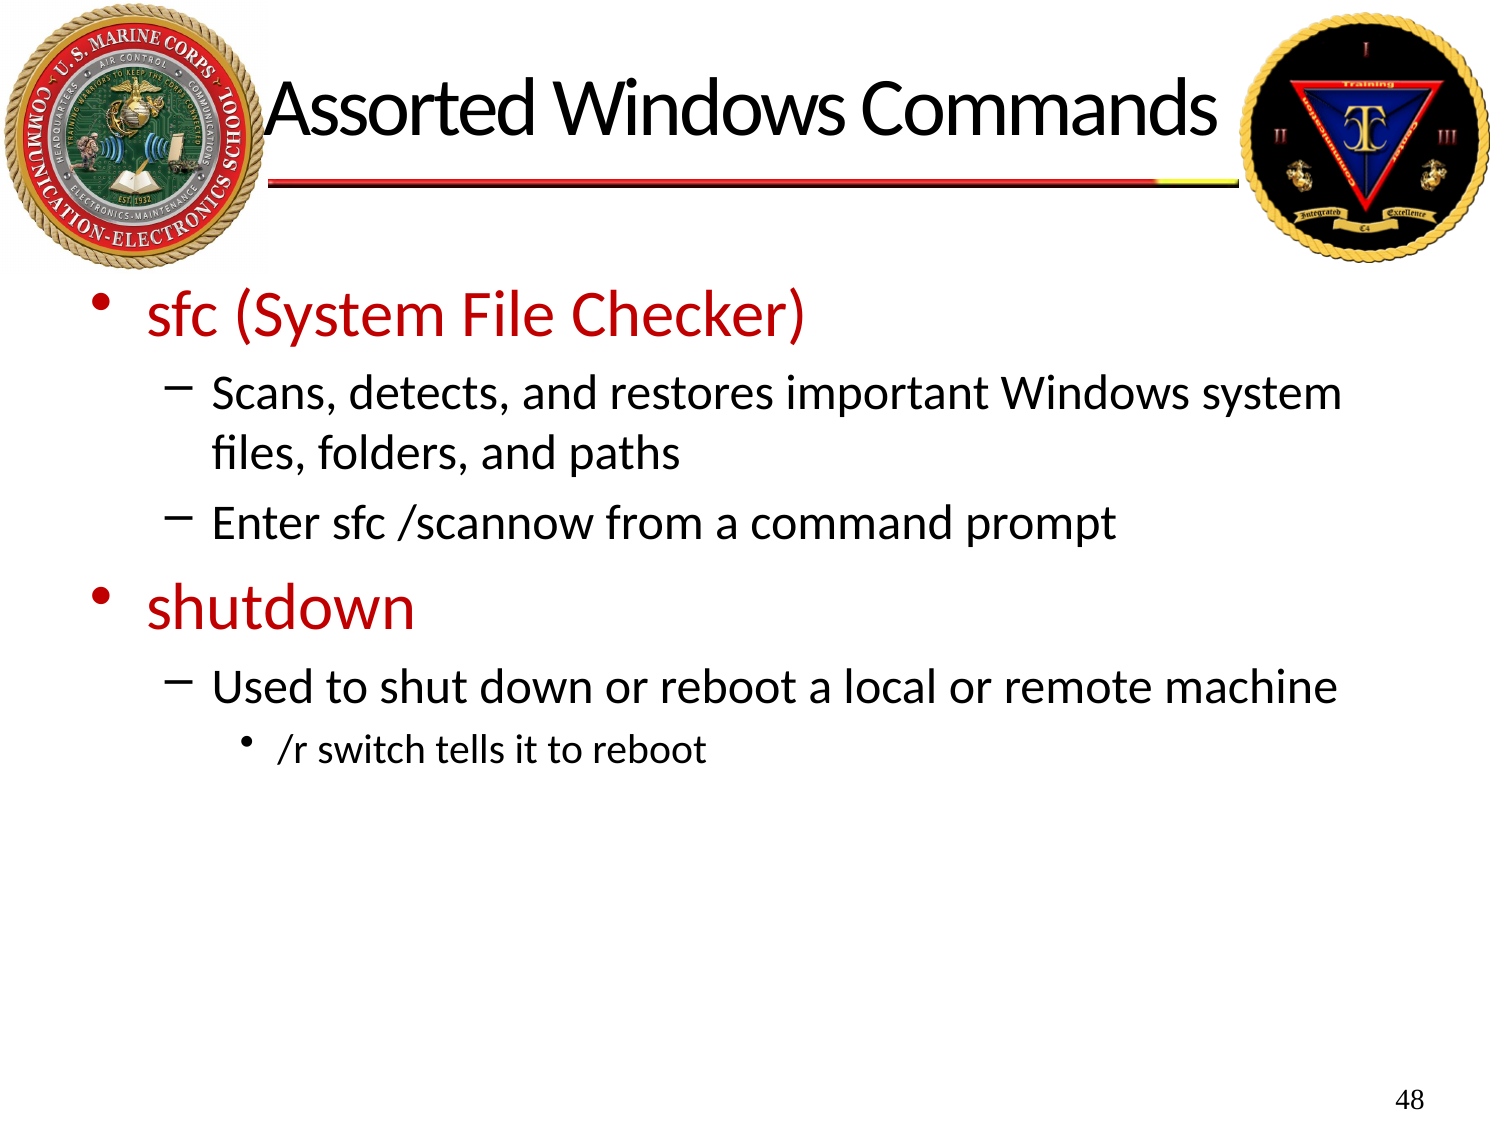

# Assorted Windows Commands
sfc (System File Checker)
Scans, detects, and restores important Windows system files, folders, and paths
Enter sfc /scannow from a command prompt
shutdown
Used to shut down or reboot a local or remote machine
/r switch tells it to reboot